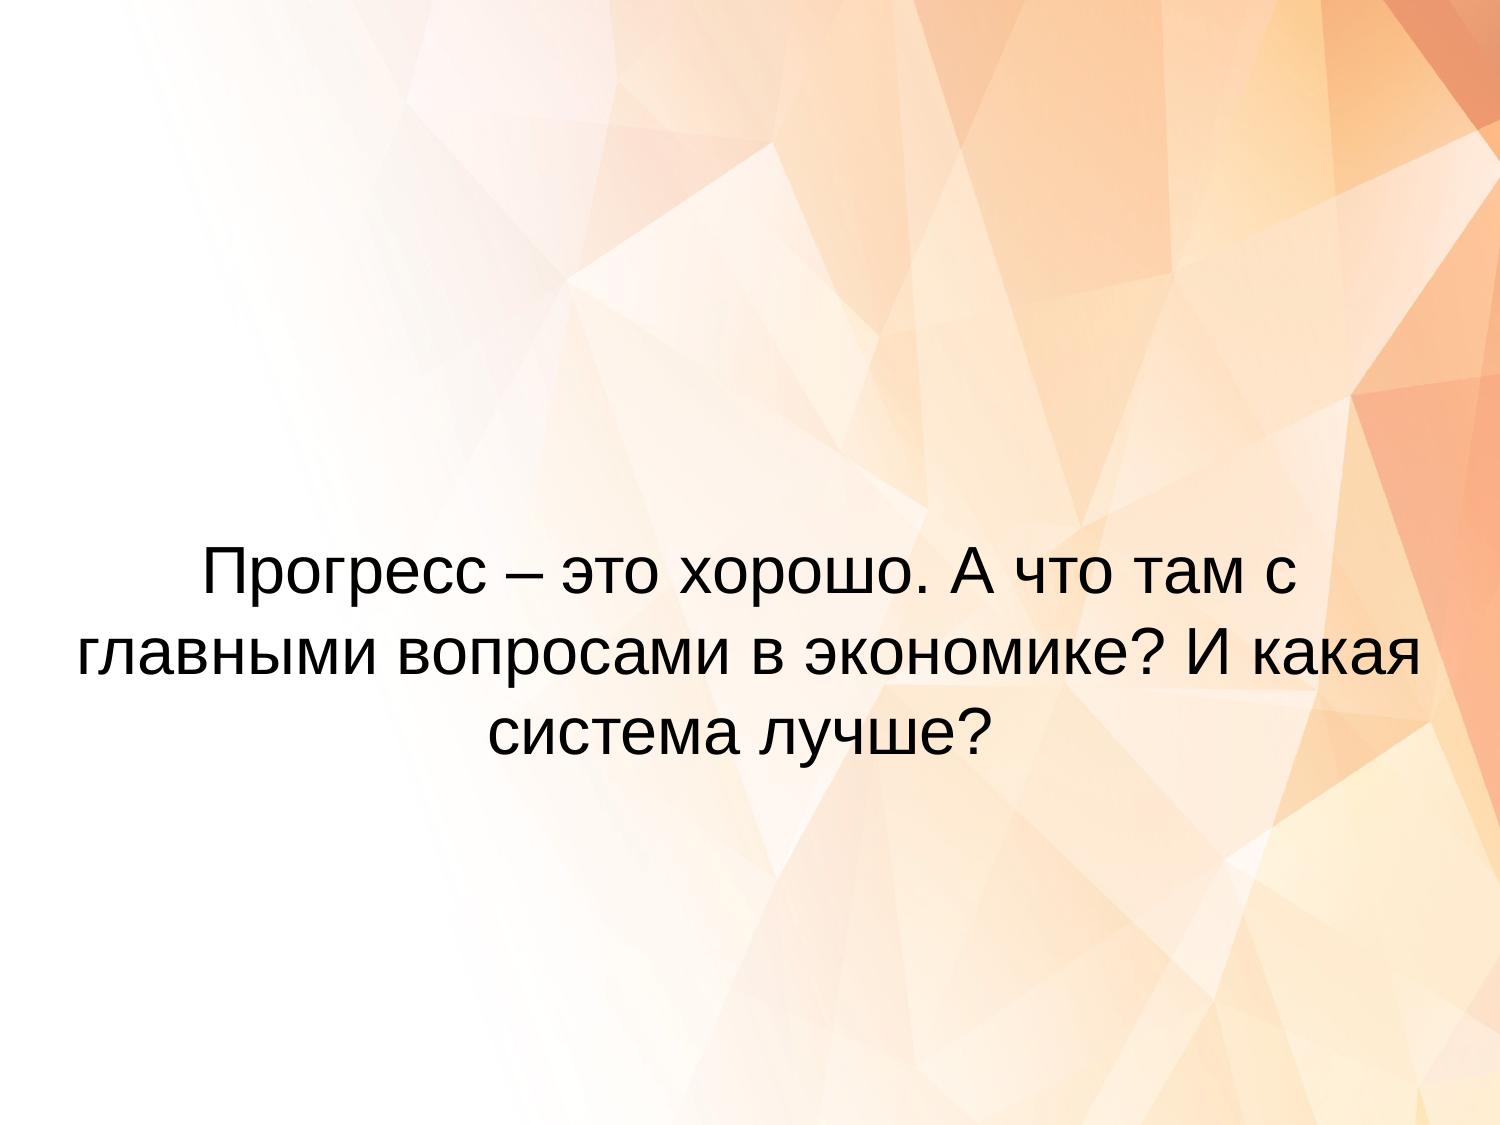

# Прогресс – это хорошо. А что там с главными вопросами в экономике? И какая система лучше?